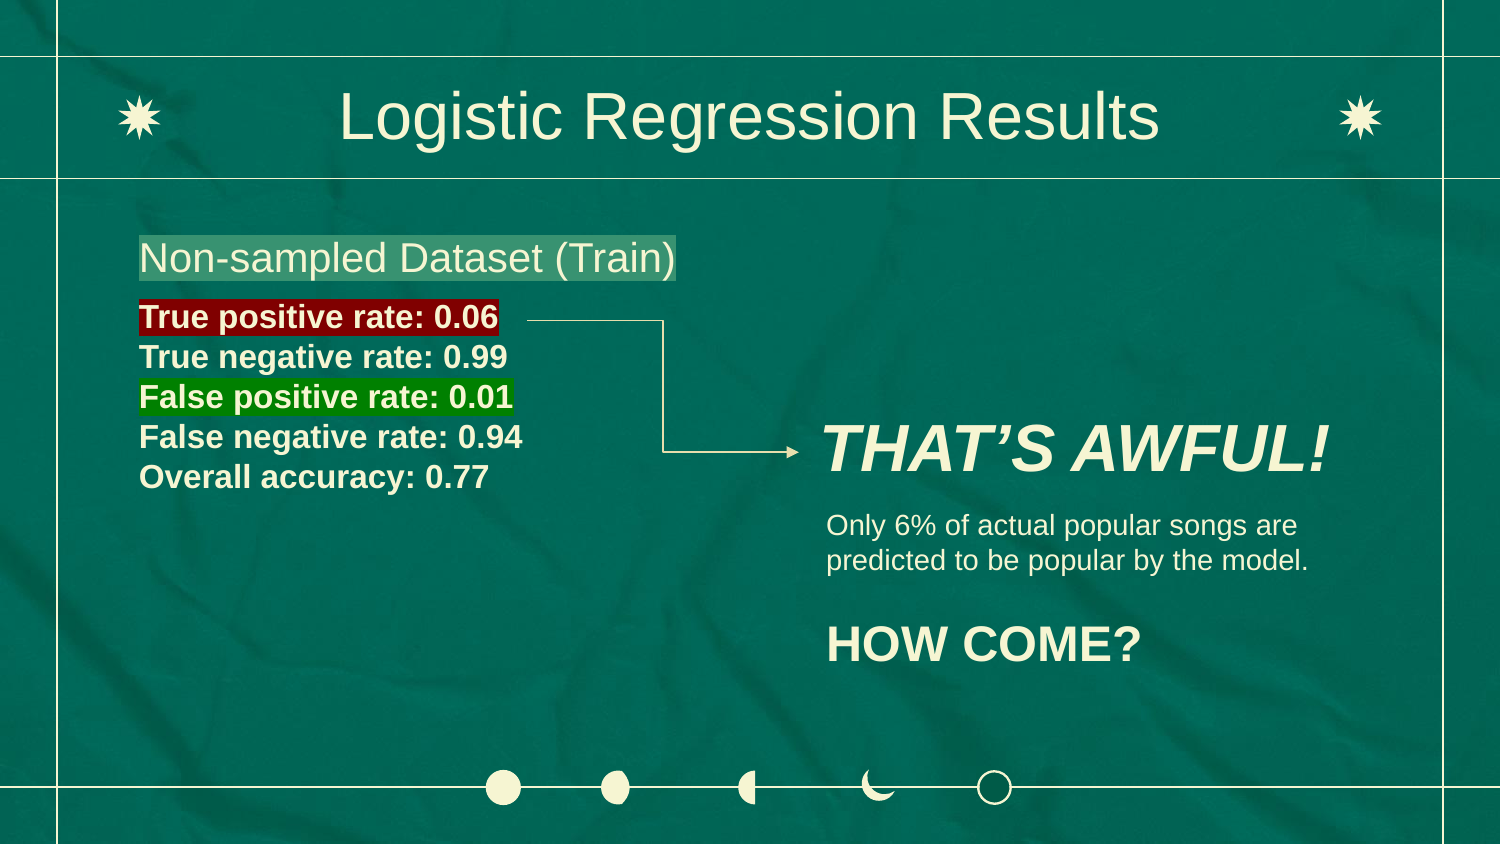

# Logistic Regression Results
Non-sampled Dataset (Train)
True positive rate: 0.06
True negative rate: 0.99
False positive rate: 0.01
False negative rate: 0.94
Overall accuracy: 0.77

THAT’S AWFUL!

Only 6% of actual popular songs are predicted to be popular by the model.

HOW COME?